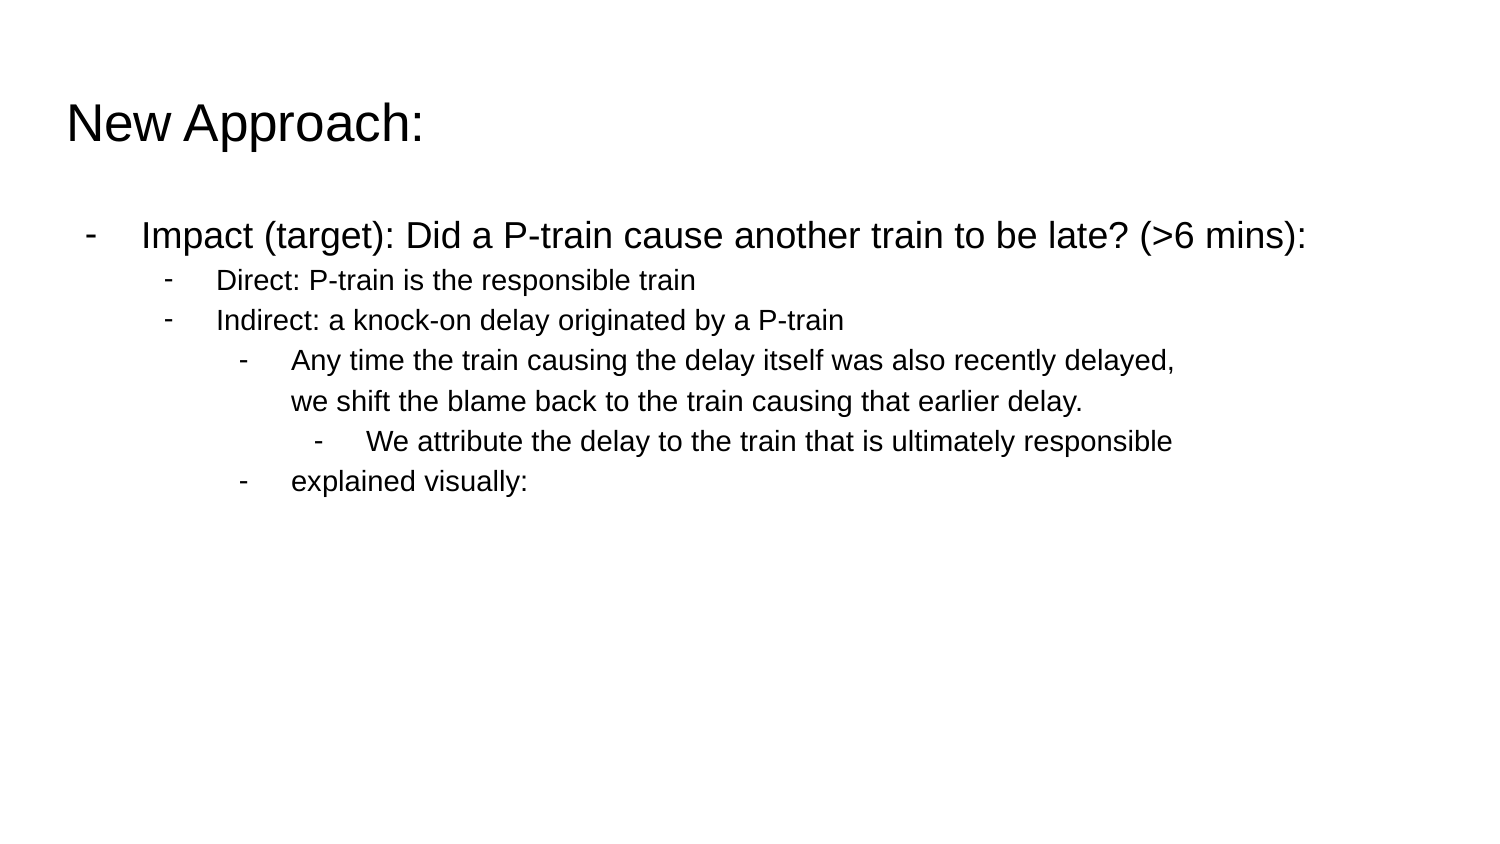

# New Approach:
Impact (target): Did a P-train cause another train to be late? (>6 mins):
Direct: P-train is the responsible train
Indirect: a knock-on delay originated by a P-train
Any time the train causing the delay itself was also recently delayed,
we shift the blame back to the train causing that earlier delay.
We attribute the delay to the train that is ultimately responsible
explained visually: